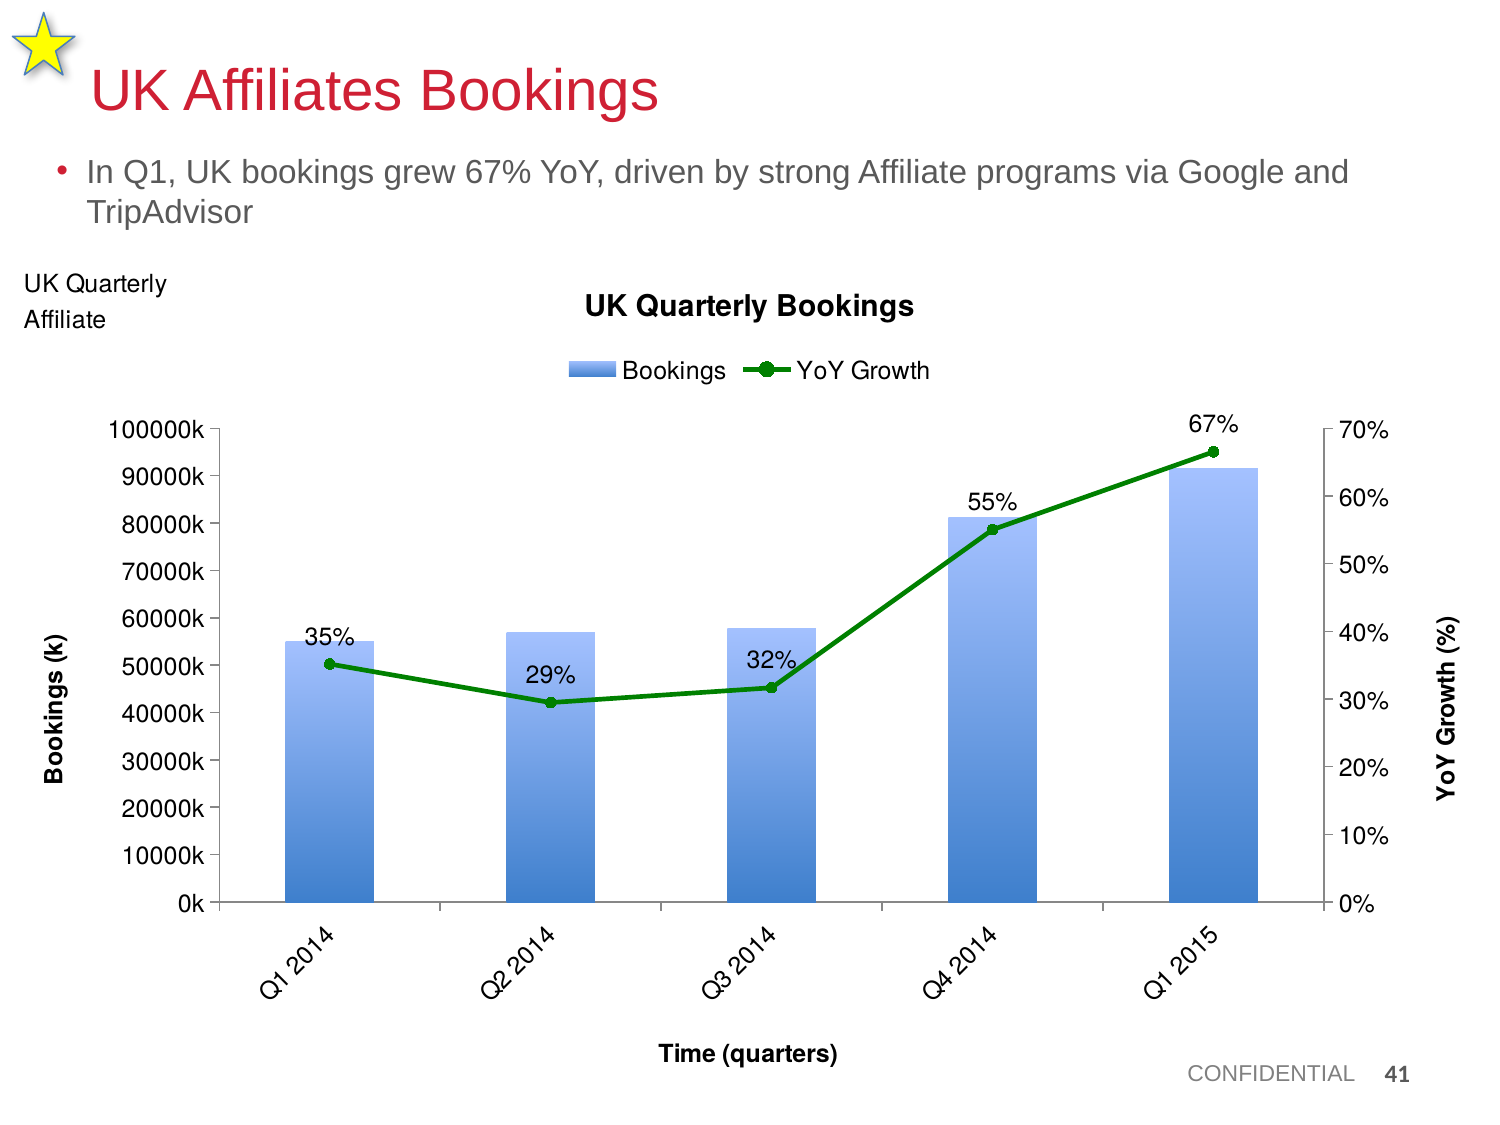

UK Affiliates Bookings
In Q1, UK bookings grew 67% YoY, driven by strong Affiliate programs via Google and TripAdvisor

### Chart: UK Quarterly Bookings

| Category | Bookings | YoY Growth |
|---|---|---|
| Q1 2014 | 55003.0 | 0.351690750024575 |
| Q2 2014 | 56813.0 | 0.294676632787931 |
| Q3 2014 | 57783.0 | 0.316511357681529 |
| Q4 2014 | 81224.0 | 0.550253845860213 |
| Q1 2015 | 91591.0 | 0.665200079995636 |
41